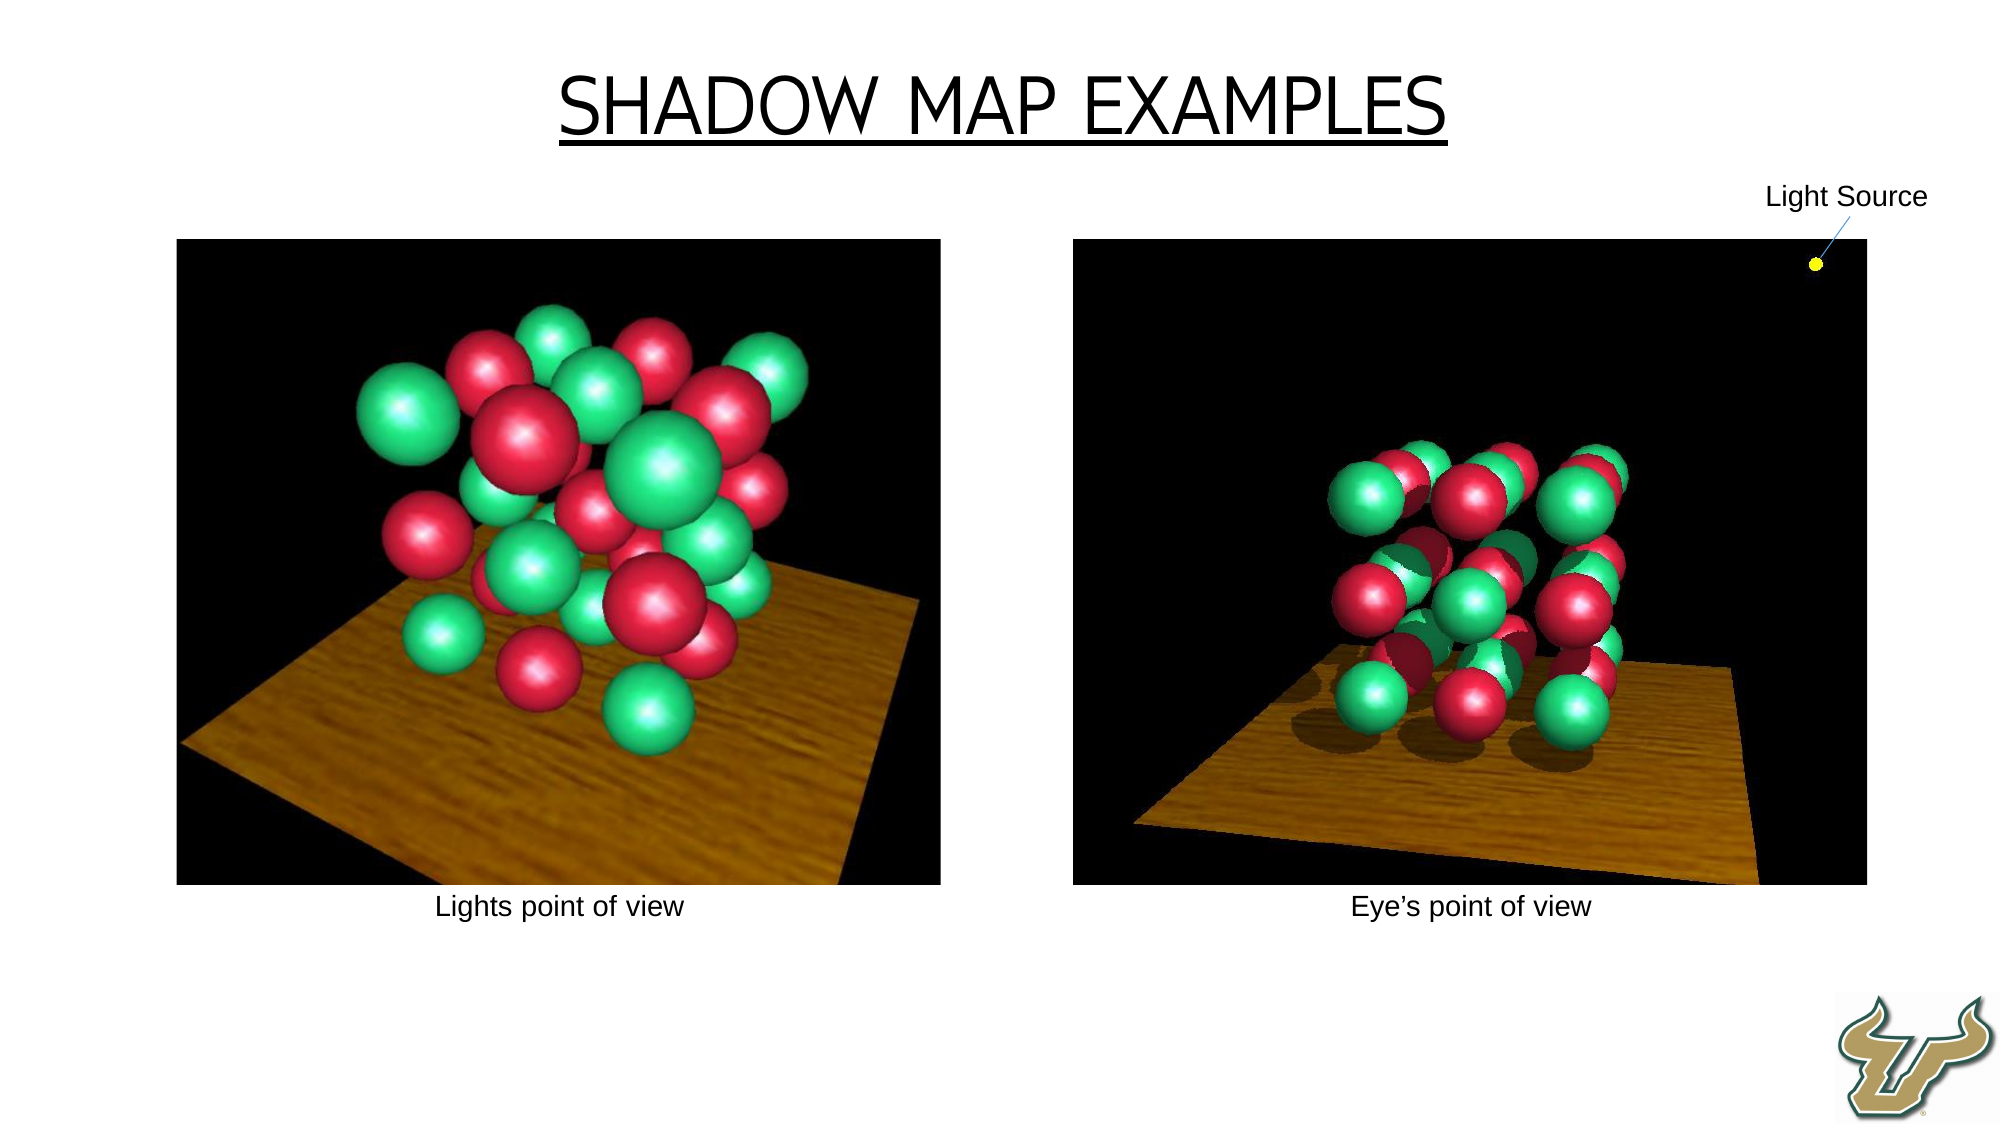

Shadow Map Examples
Light Source

Lights point of view
Eye’s point of view